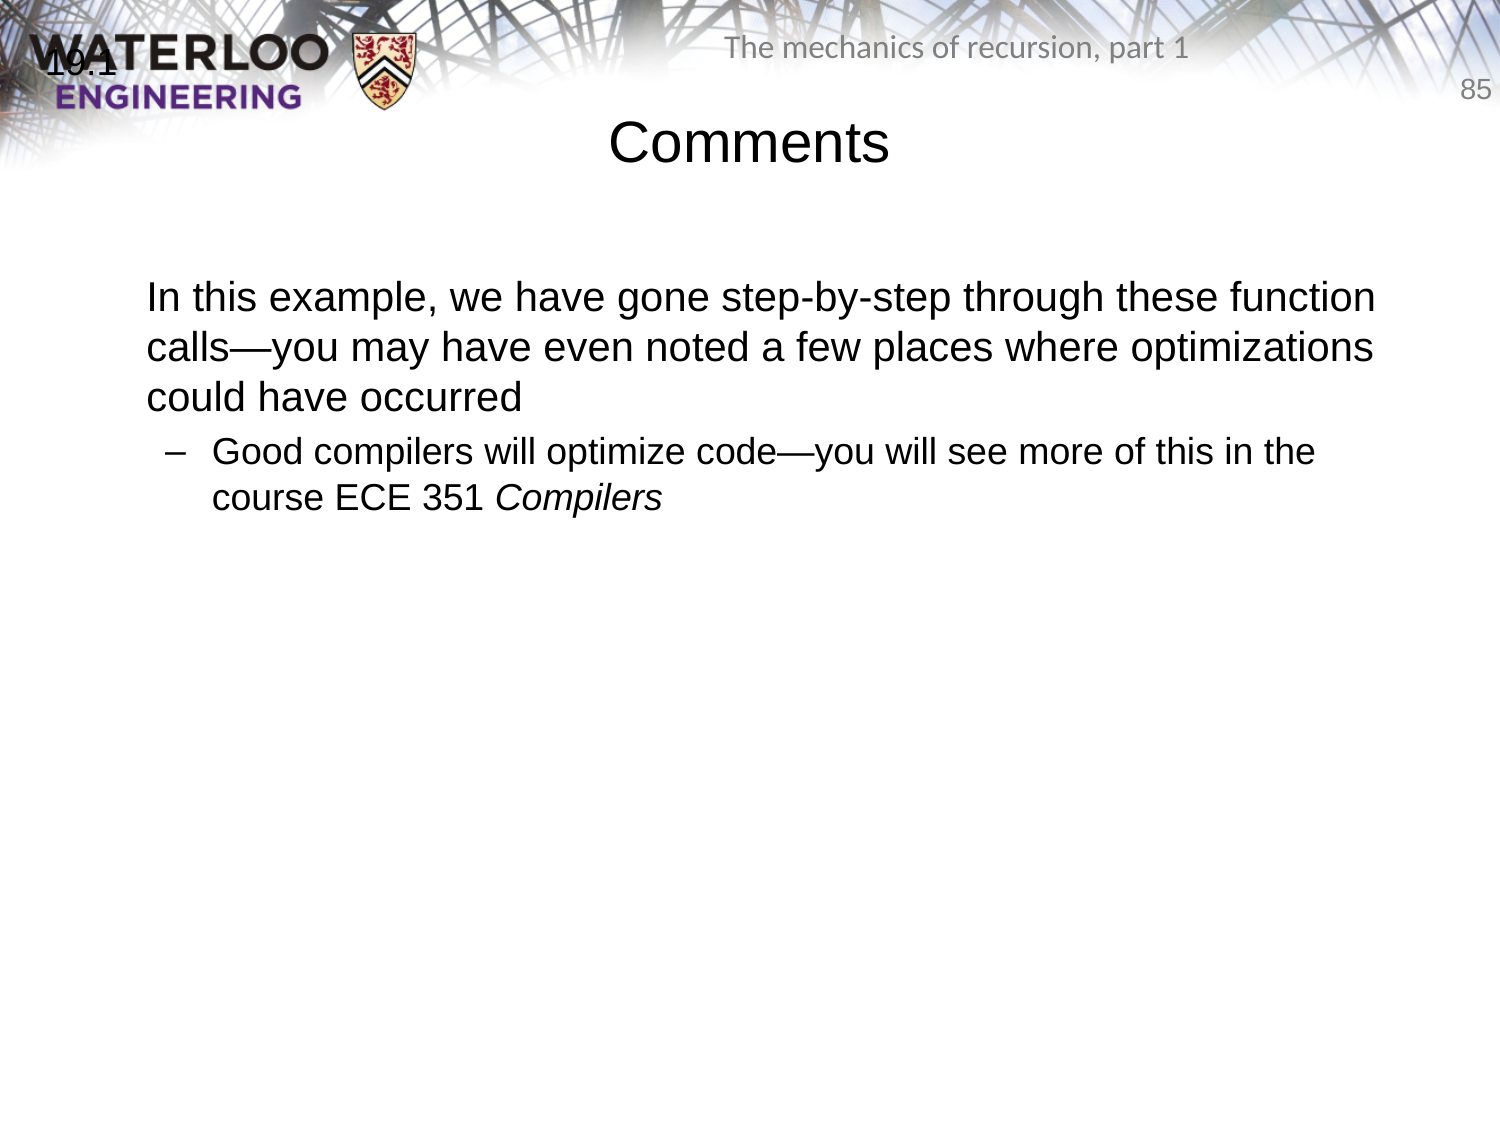

19.1
# Comments
	In this example, we have gone step-by-step through these function calls—you may have even noted a few places where optimizations could have occurred
Good compilers will optimize code—you will see more of this in the course ECE 351 Compilers